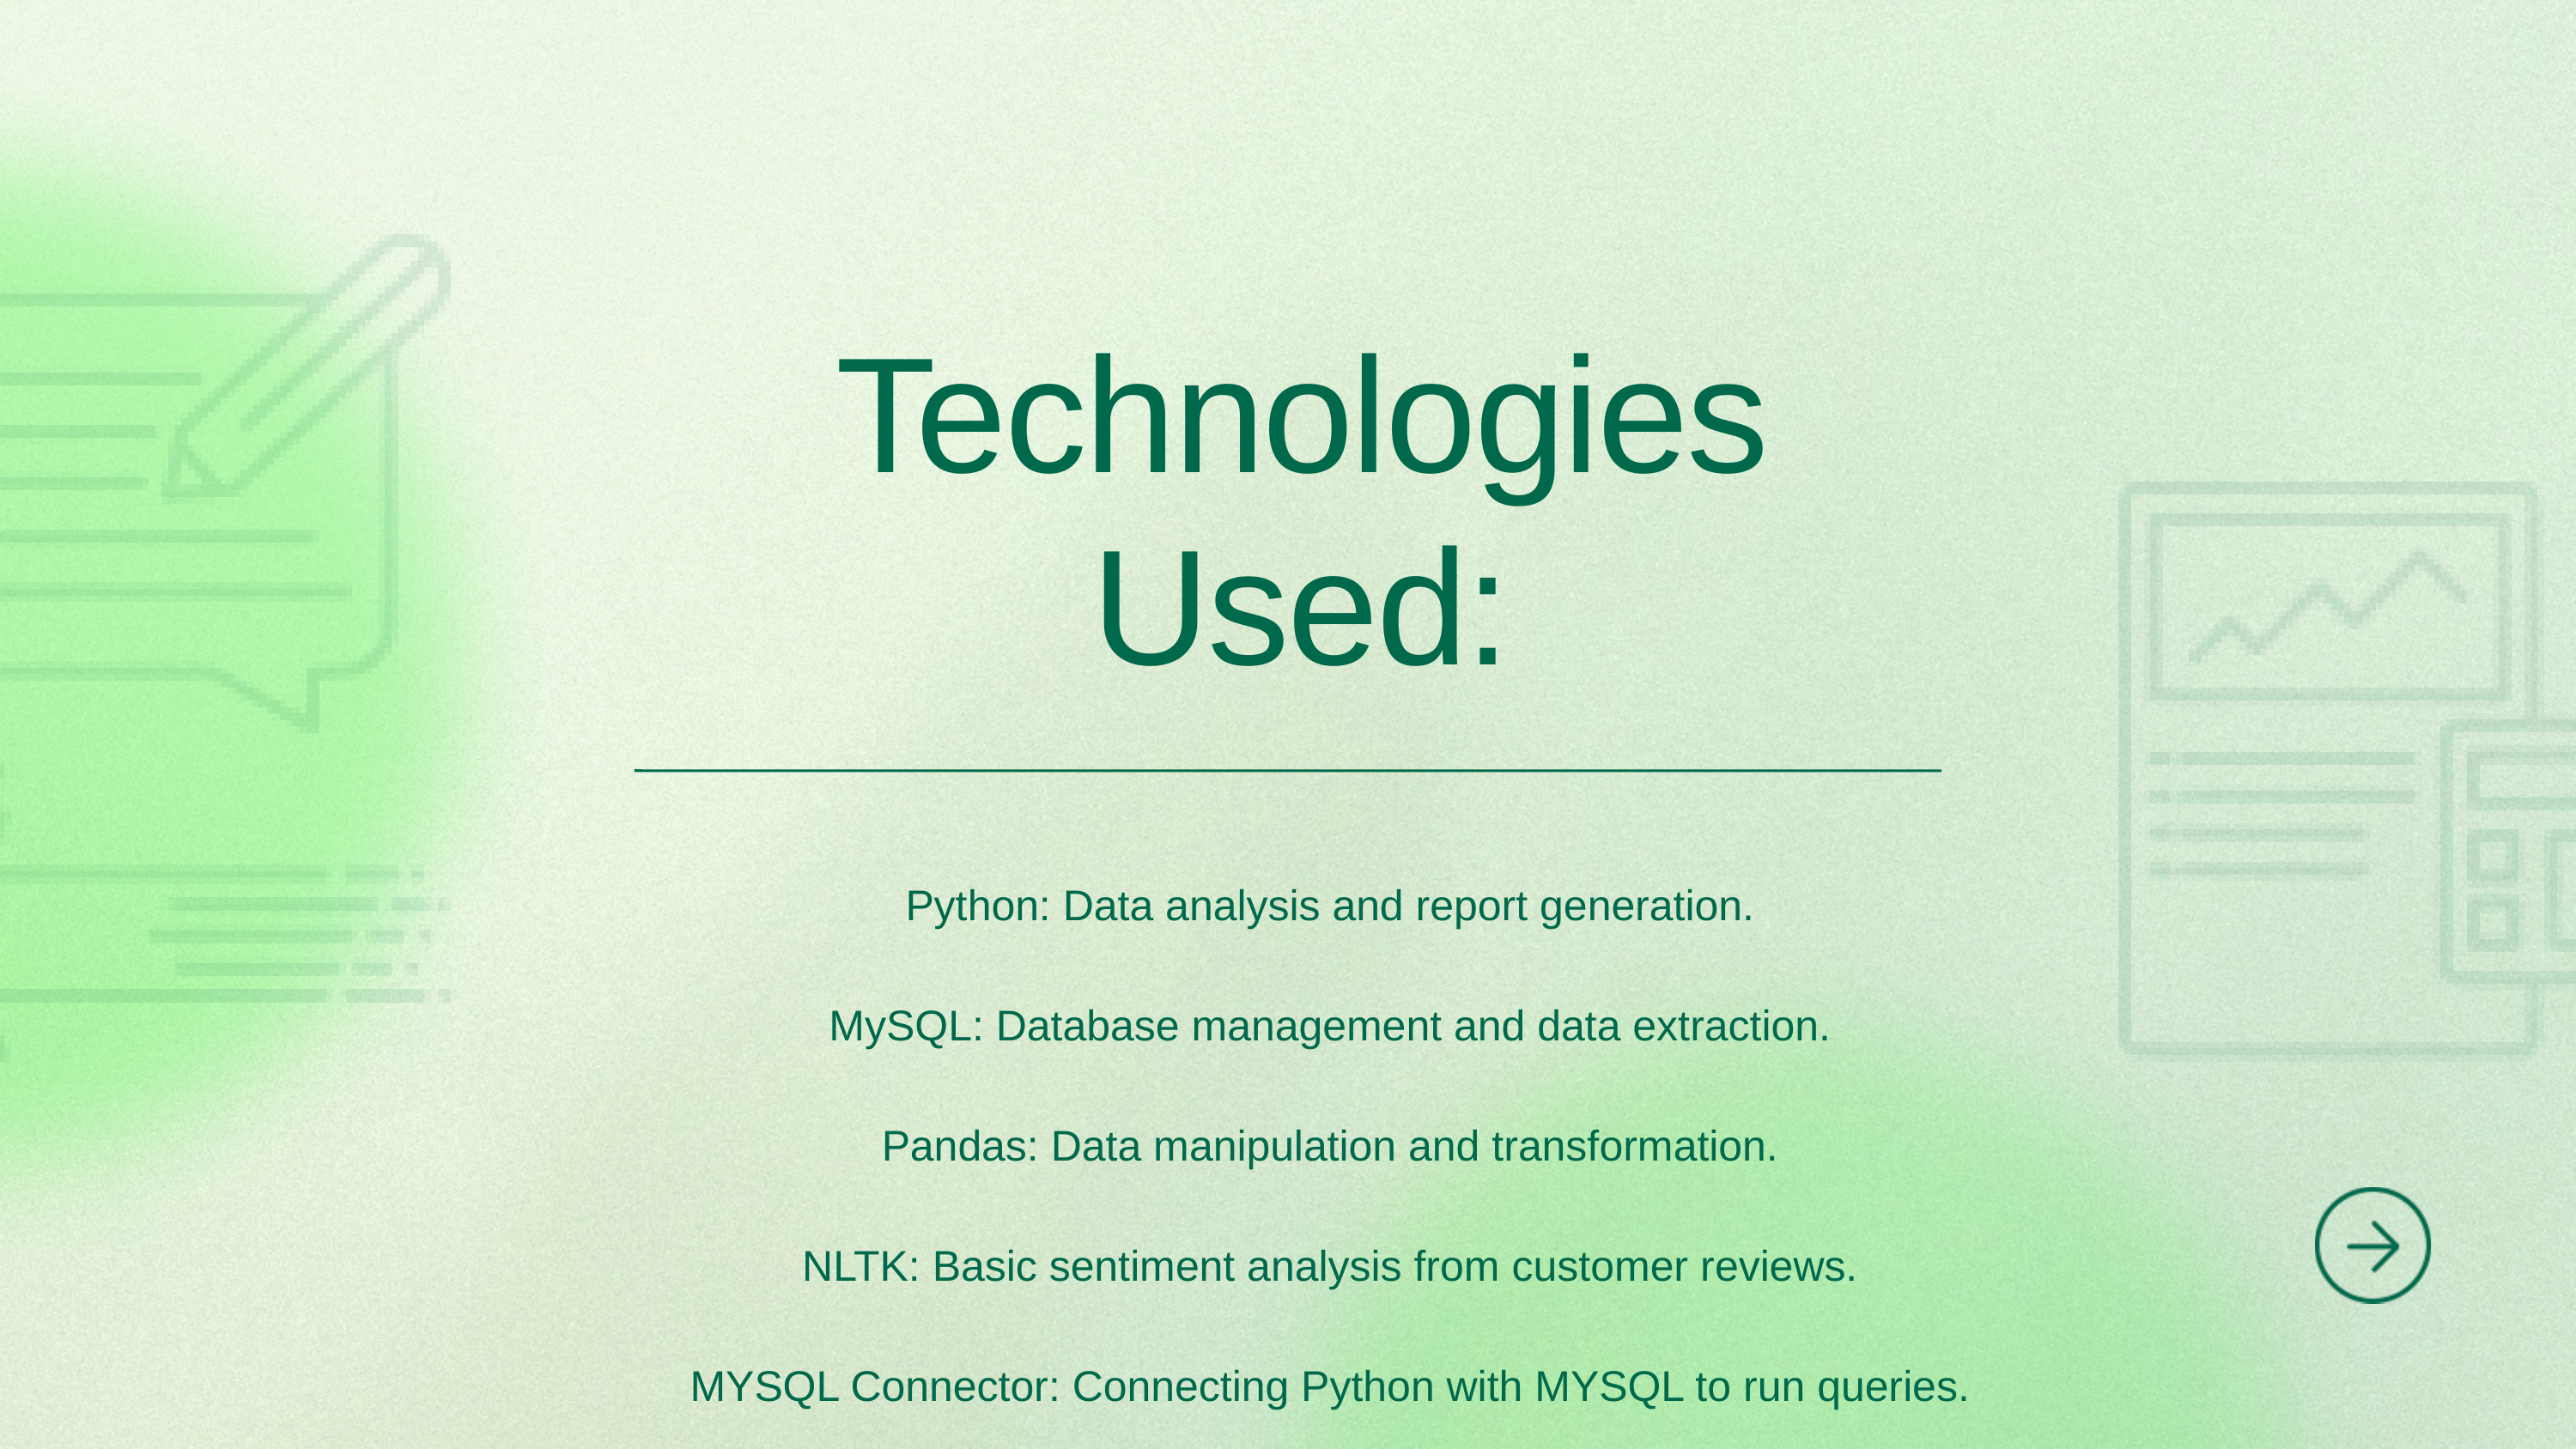

Technologies Used:

Python: Data analysis and report generation.

MySQL: Database management and data extraction.

Pandas: Data manipulation and transformation.

NLTK: Basic sentiment analysis from customer reviews.

MYSQL Connector: Connecting Python with MYSQL to run queries.